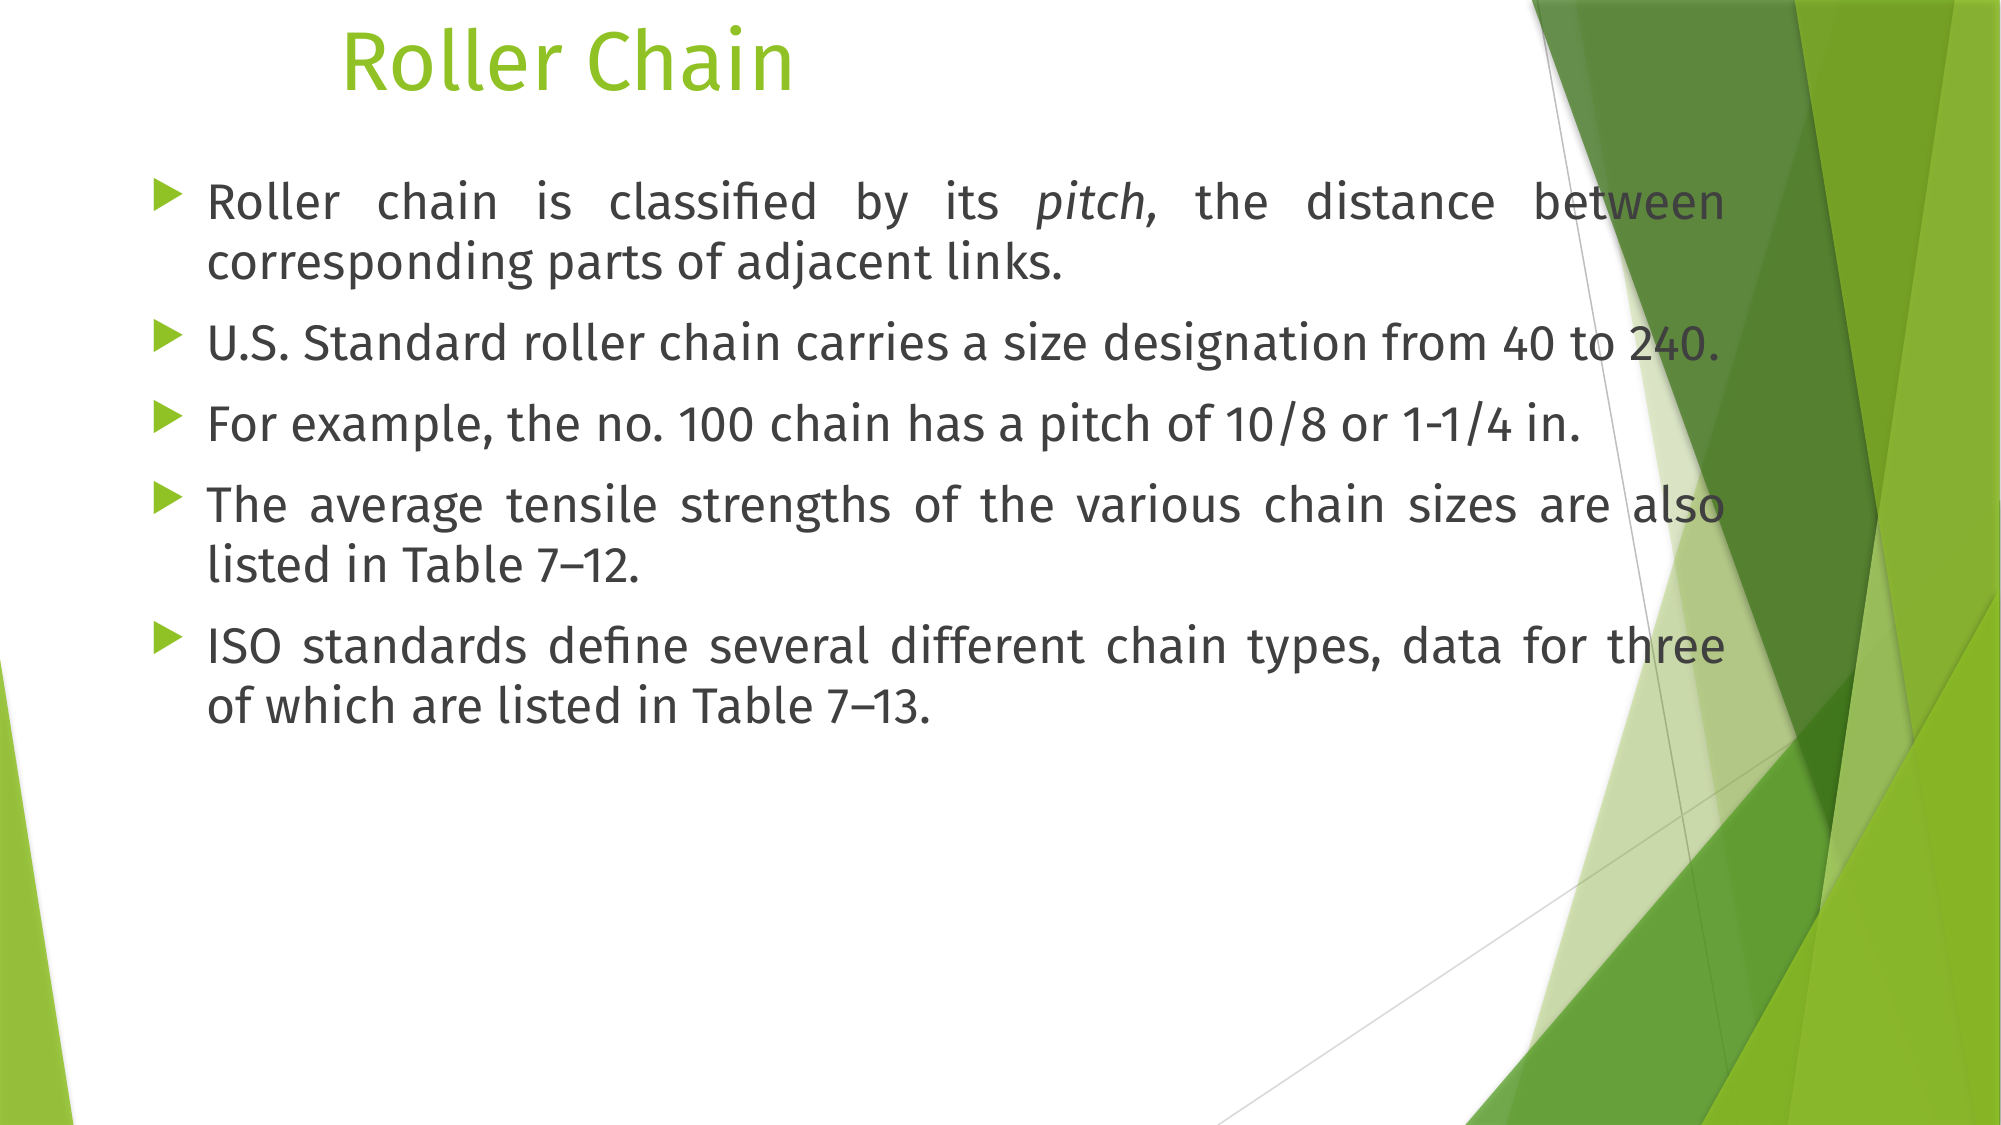

# Roller Chain
Roller chain is classified by its pitch, the distance between corresponding parts of adjacent links.
U.S. Standard roller chain carries a size designation from 40 to 240.
For example, the no. 100 chain has a pitch of 10/8 or 1-1/4 in.
The average tensile strengths of the various chain sizes are also listed in Table 7–12.
ISO standards define several different chain types, data for three of which are listed in Table 7–13.